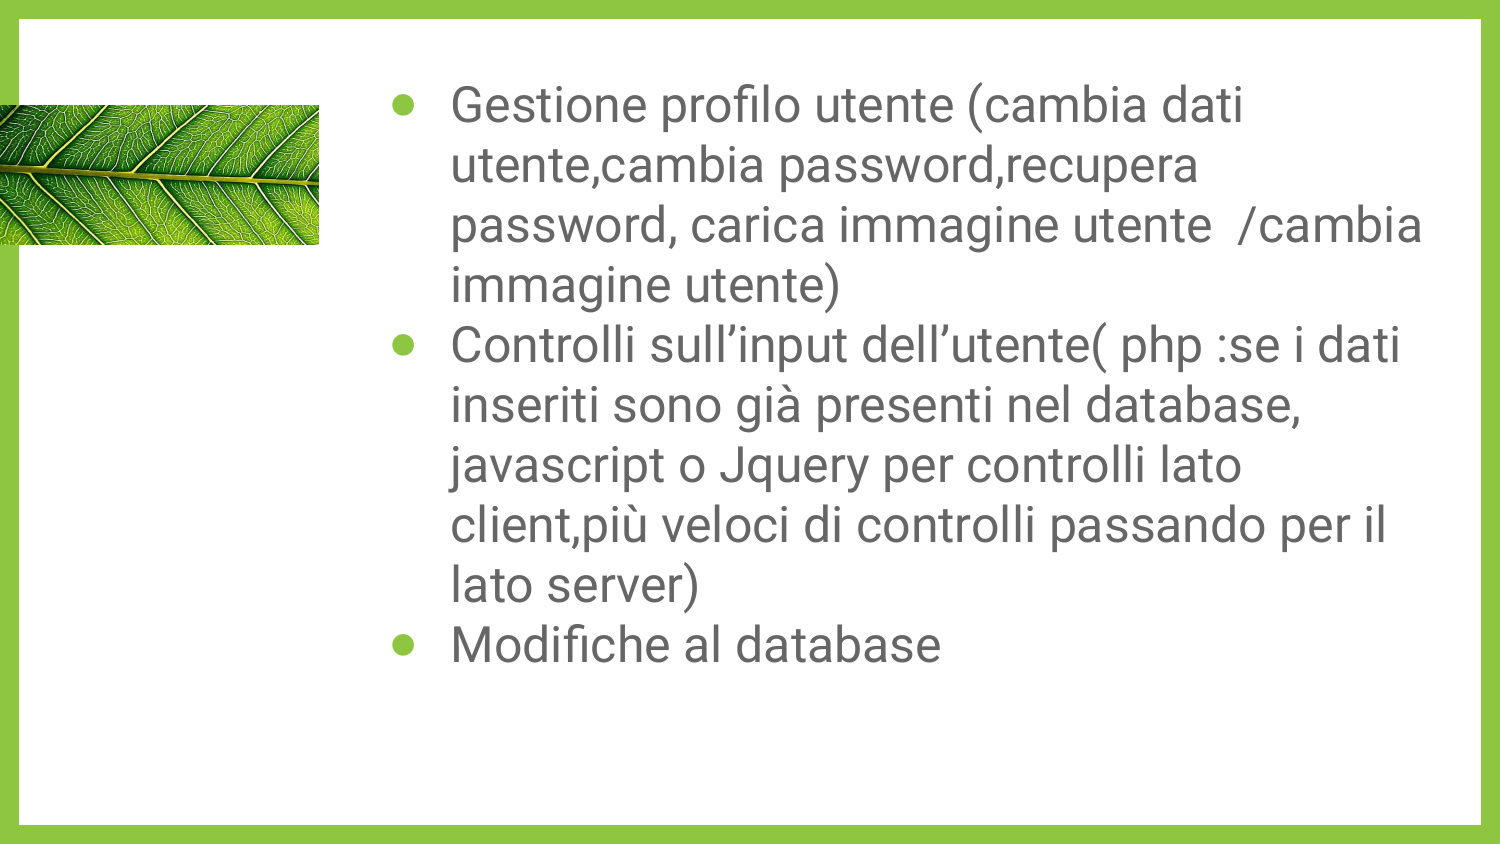

Gestione profilo utente (cambia dati utente,cambia password,recupera password, carica immagine utente  /cambia immagine utente)
Controlli sull’input dell’utente( php :se i dati inseriti sono già presenti nel database, javascript o Jquery per controlli lato client,più veloci di controlli passando per il lato server)
Modifiche al database